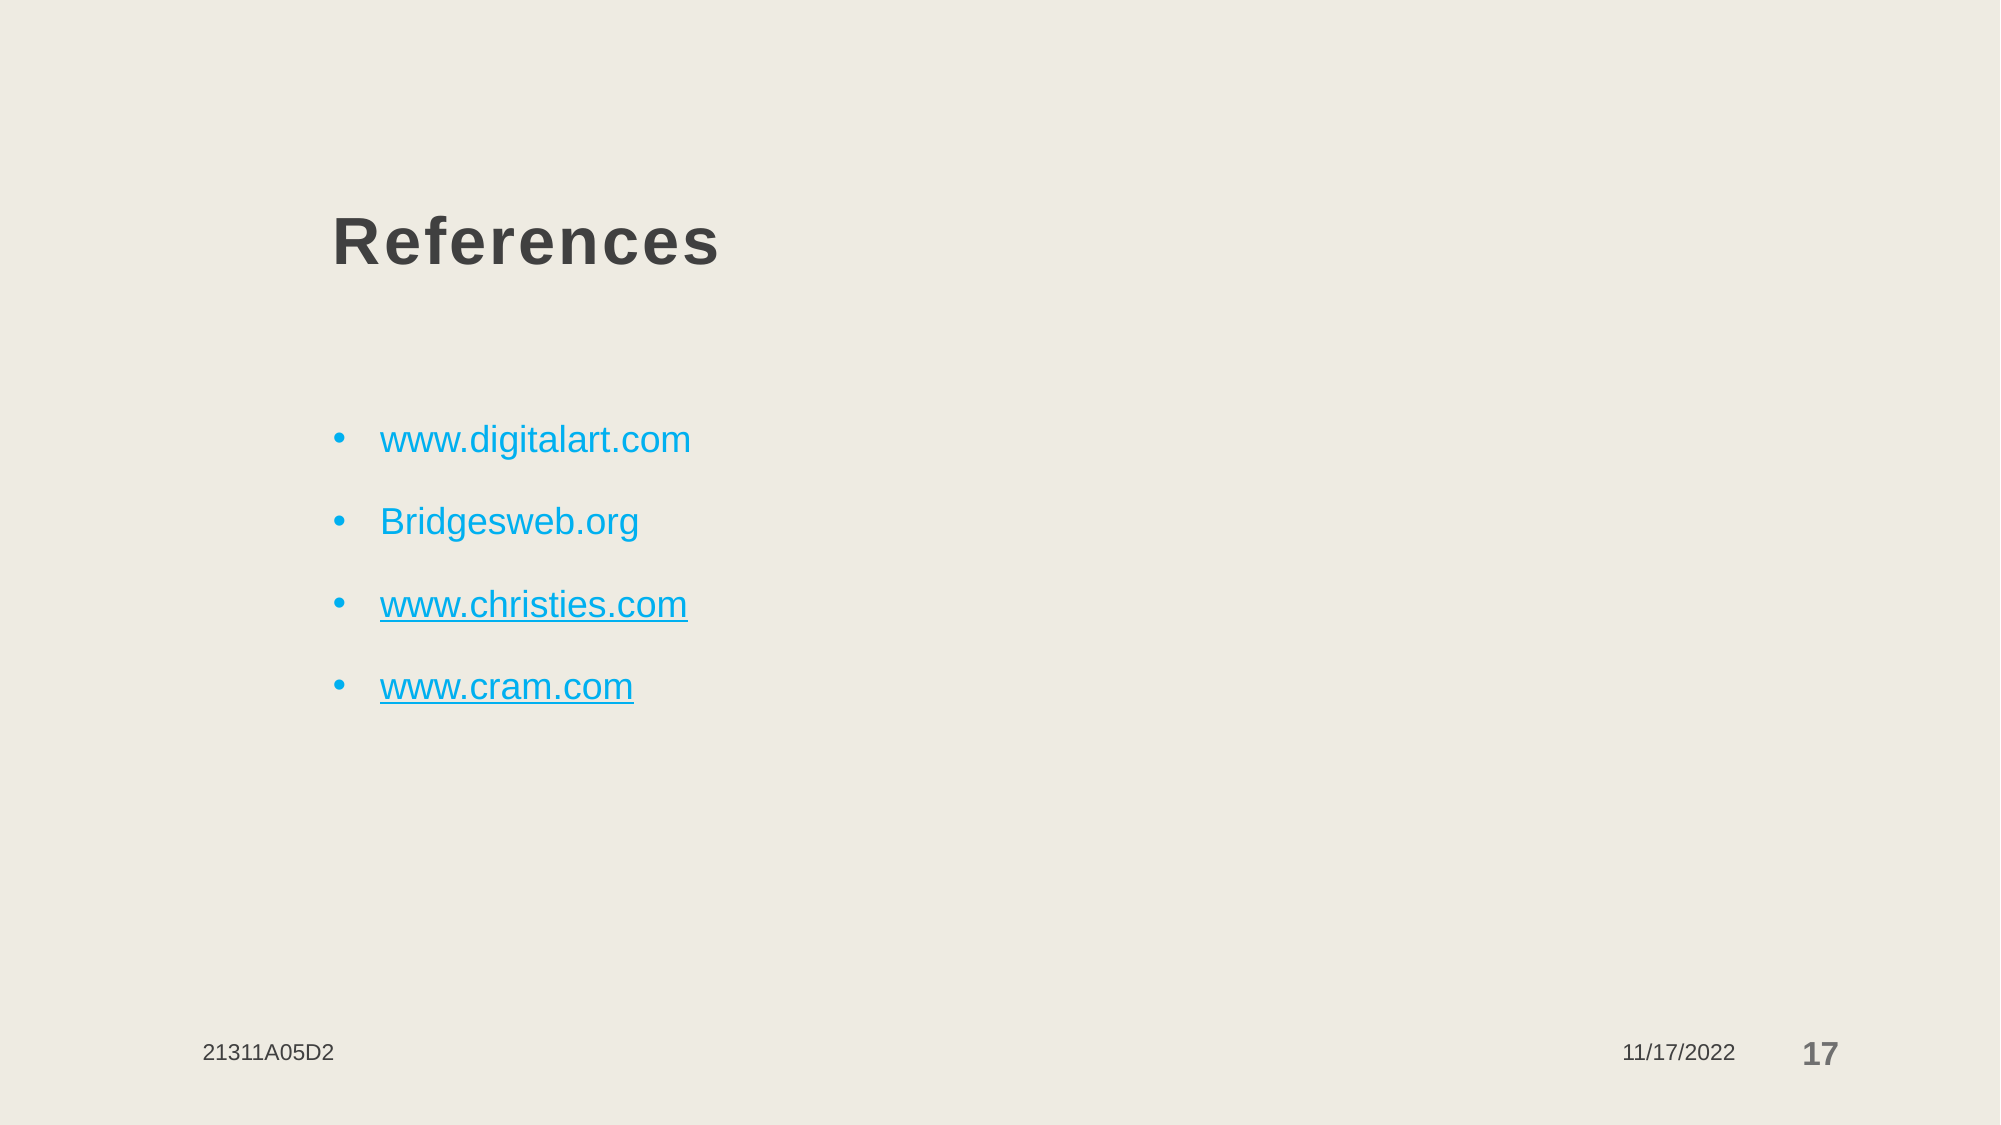

# References
www.digitalart.com
Bridgesweb.org
www.christies.com
www.cram.com

21311A05D2
11/17/2022
17